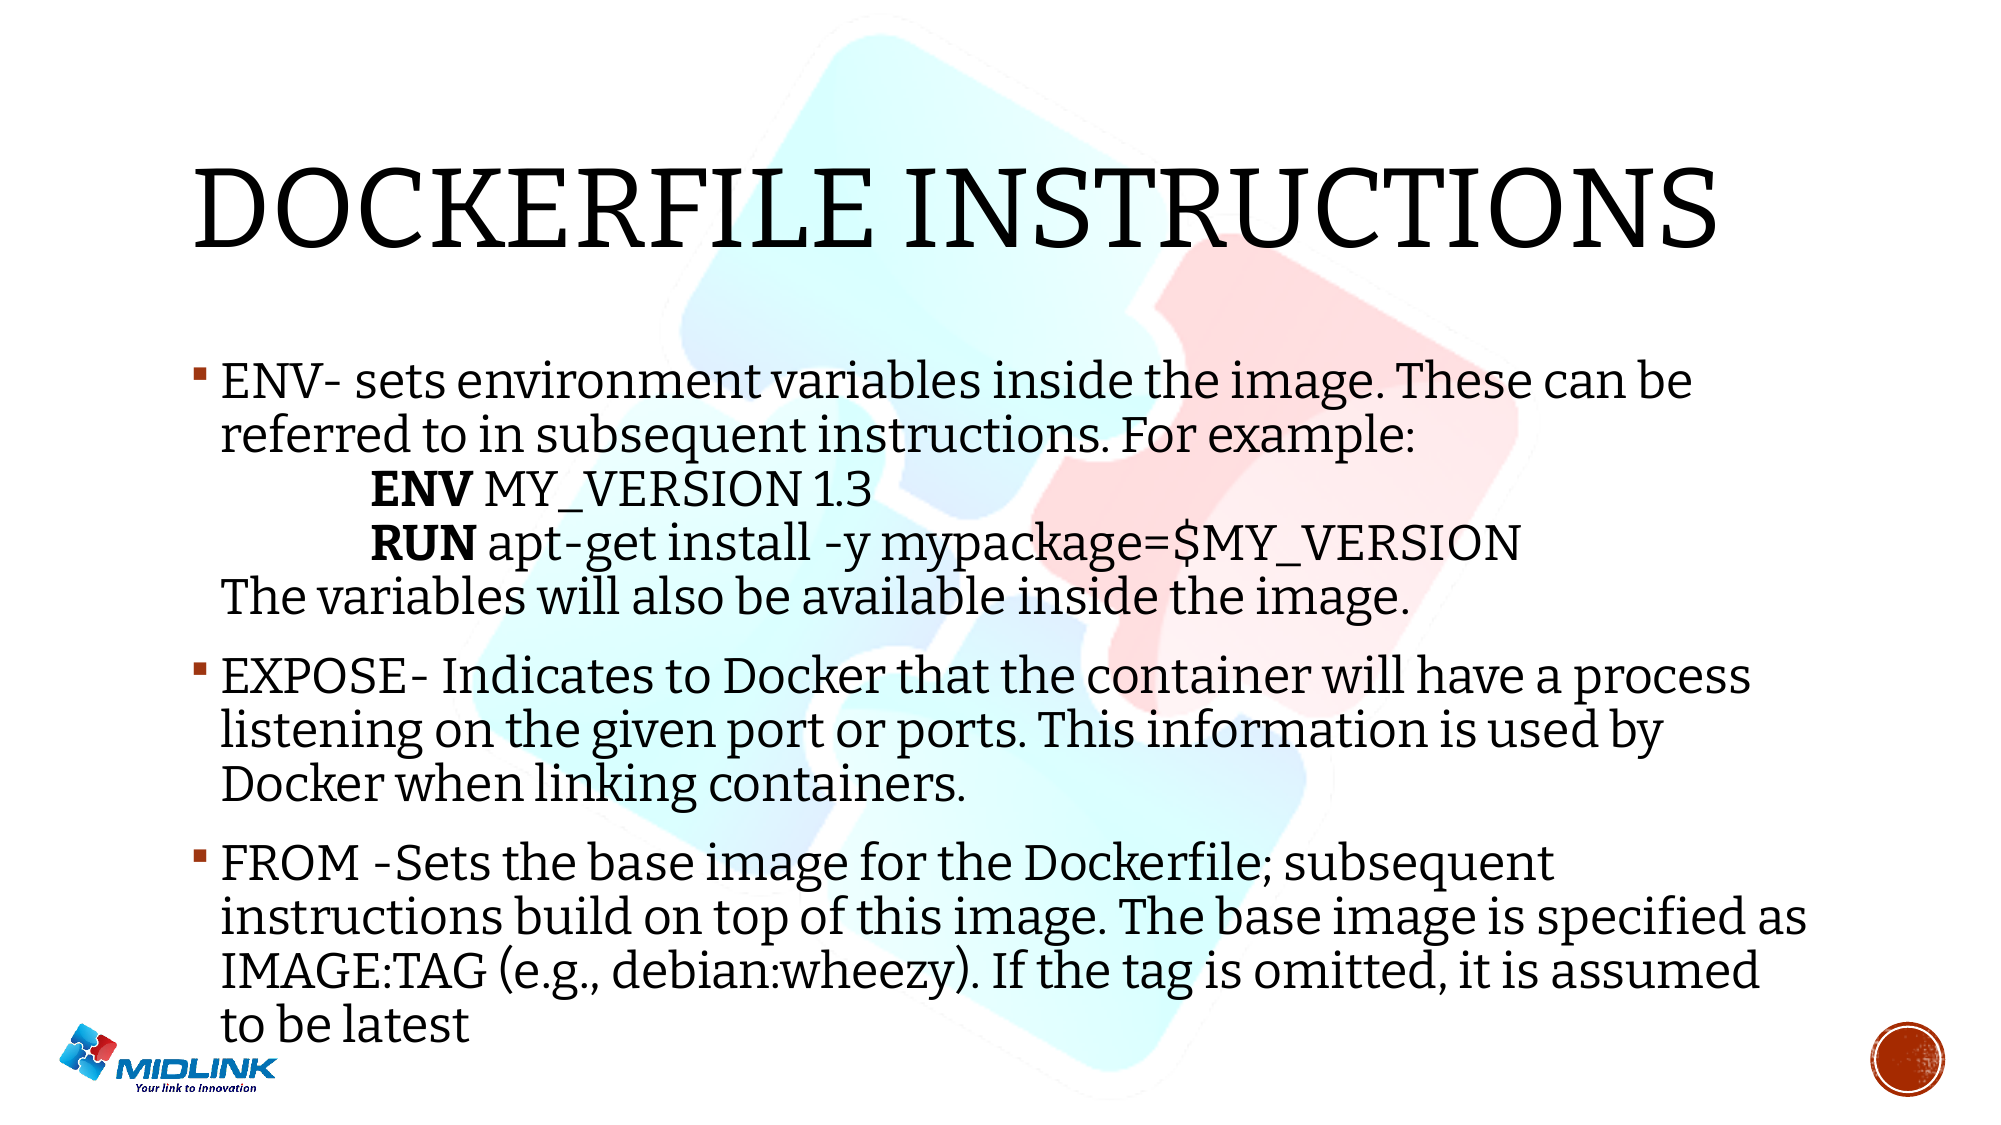

# Dockerfile instructions
ENV- sets environment variables inside the image. These can be referred to in subsequent instructions. For example:
	ENV MY_VERSION 1.3
	RUN apt-get install -y mypackage=$MY_VERSION
The variables will also be available inside the image.
EXPOSE- Indicates to Docker that the container will have a process listening on the given port or ports. This information is used by Docker when linking containers.
FROM -Sets the base image for the Dockerfile; subsequent instructions build on top of this image. The base image is specified as IMAGE:TAG (e.g., debian:wheezy). If the tag is omitted, it is assumed to be latest